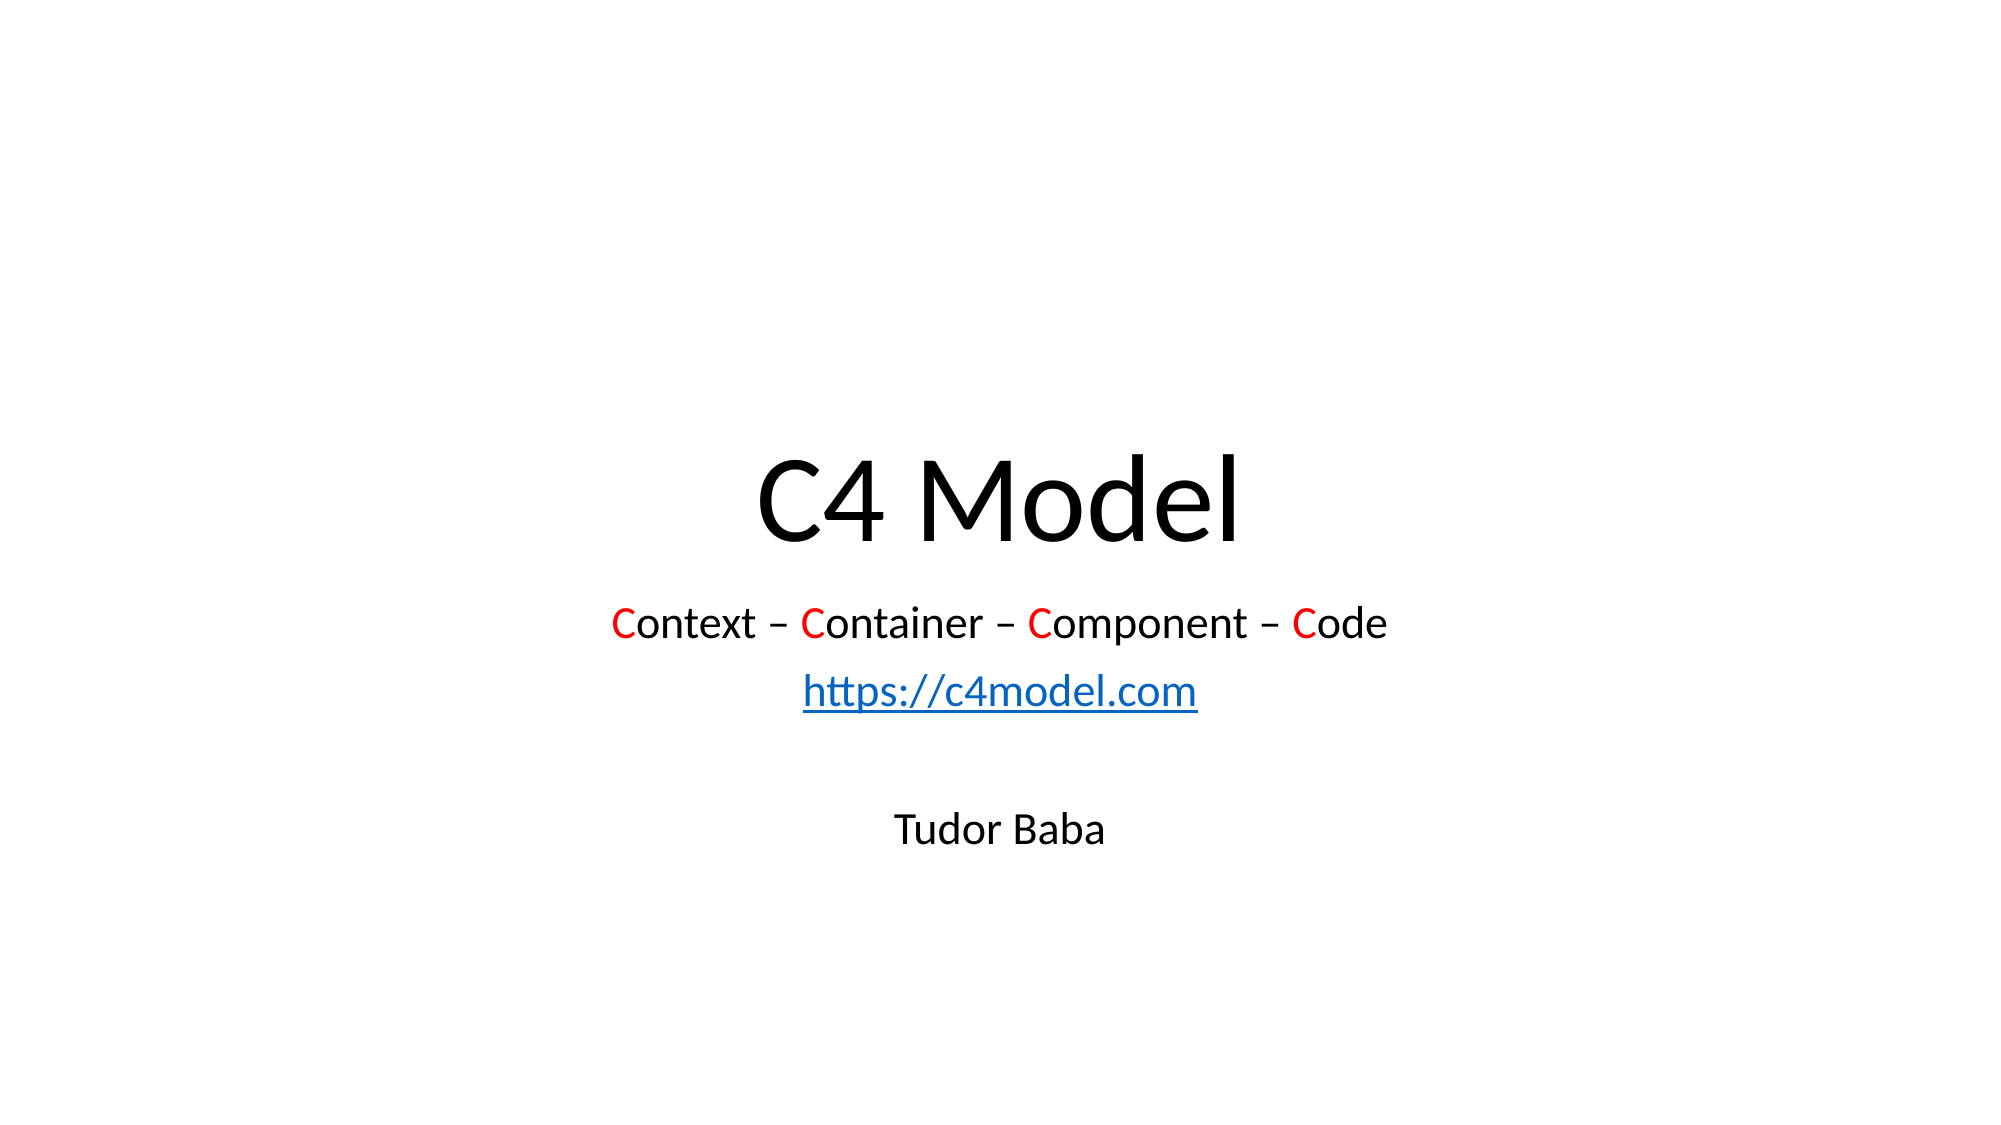

# C4 Model
Context – Container – Component – Code
https://c4model.com

Tudor Baba